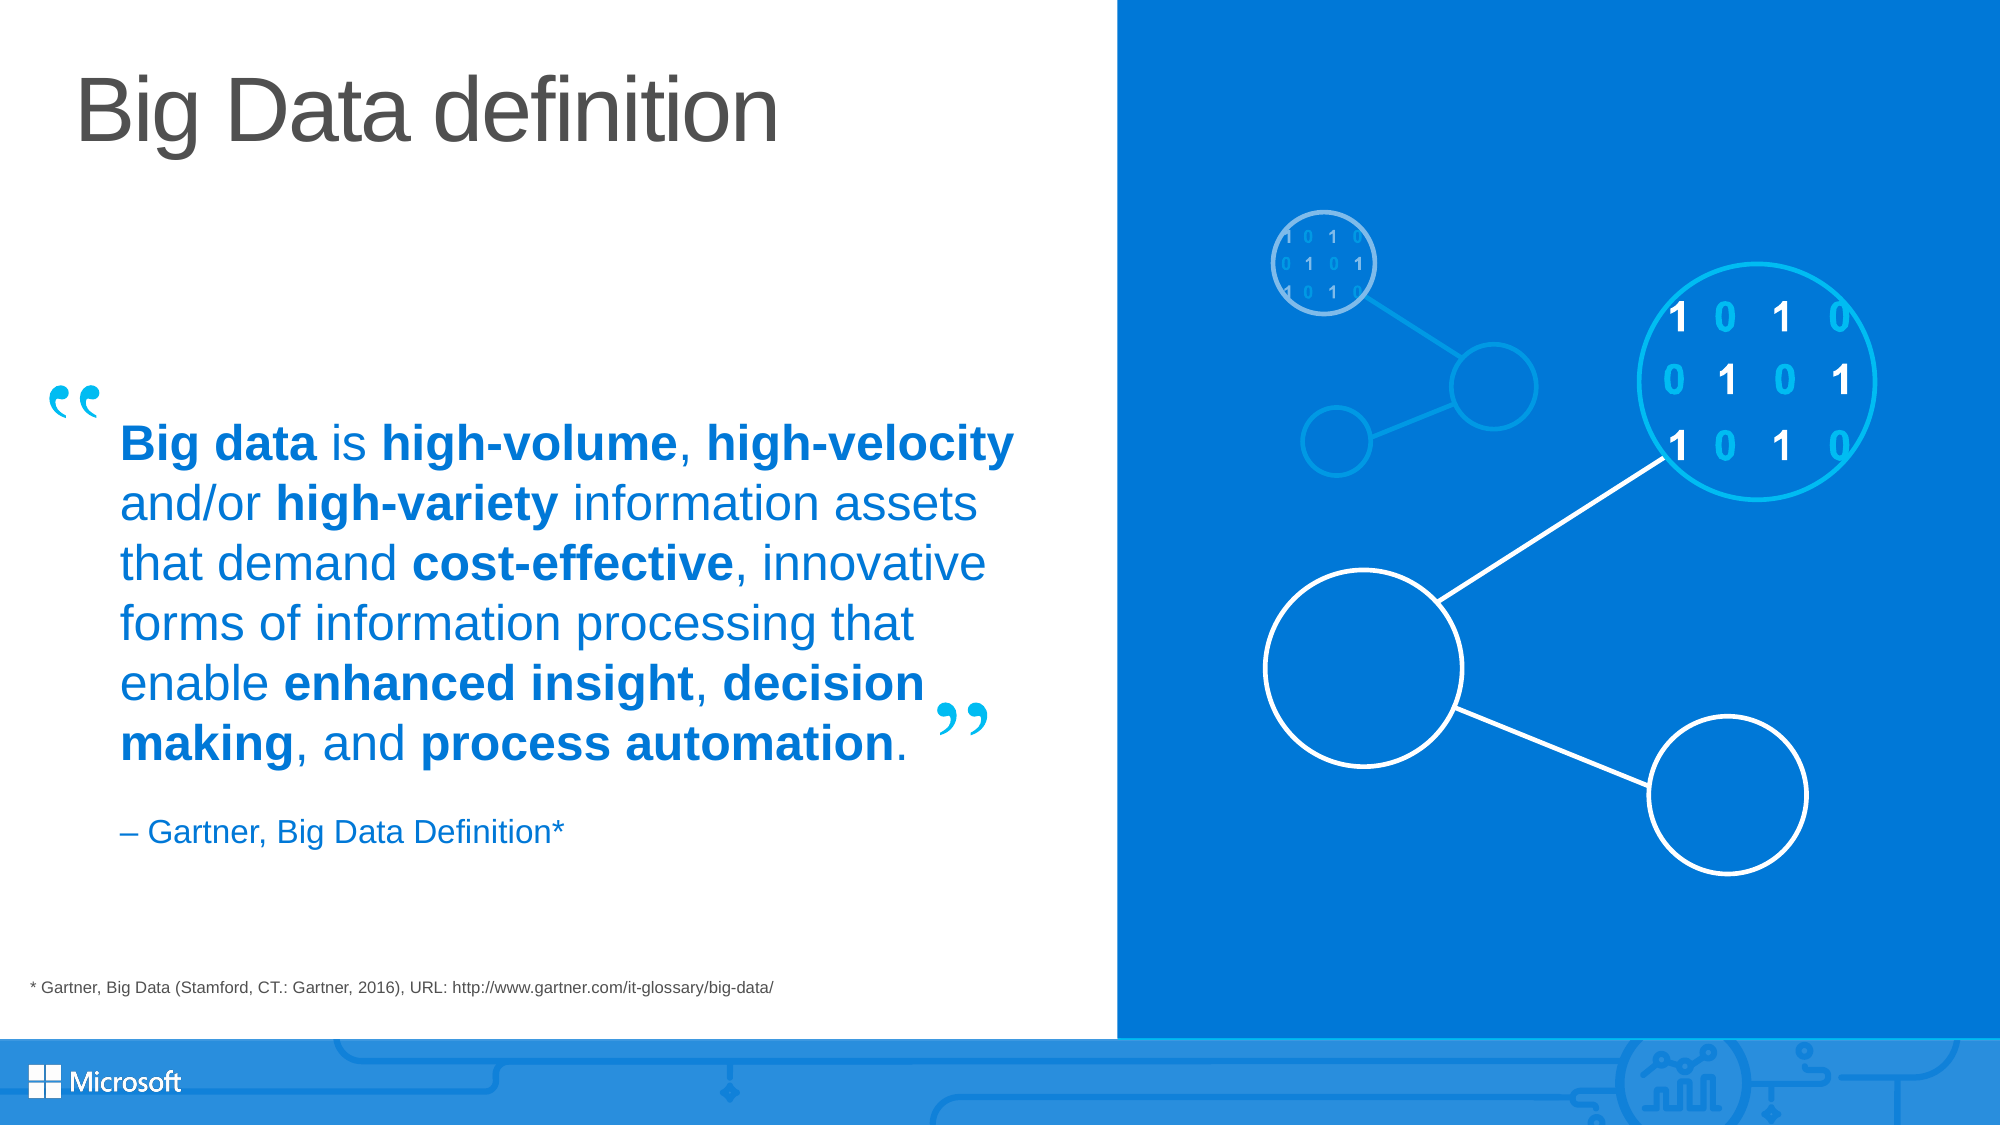

# Big Data definition

Big data is high-volume, high-velocity and/or high-variety information assets that demand cost-effective, innovative forms of information processing that enable enhanced insight, decision making, and process automation.
– Gartner, Big Data Definition*

* Gartner, Big Data (Stamford, CT.: Gartner, 2016), URL: http://www.gartner.com/it-glossary/big-data/